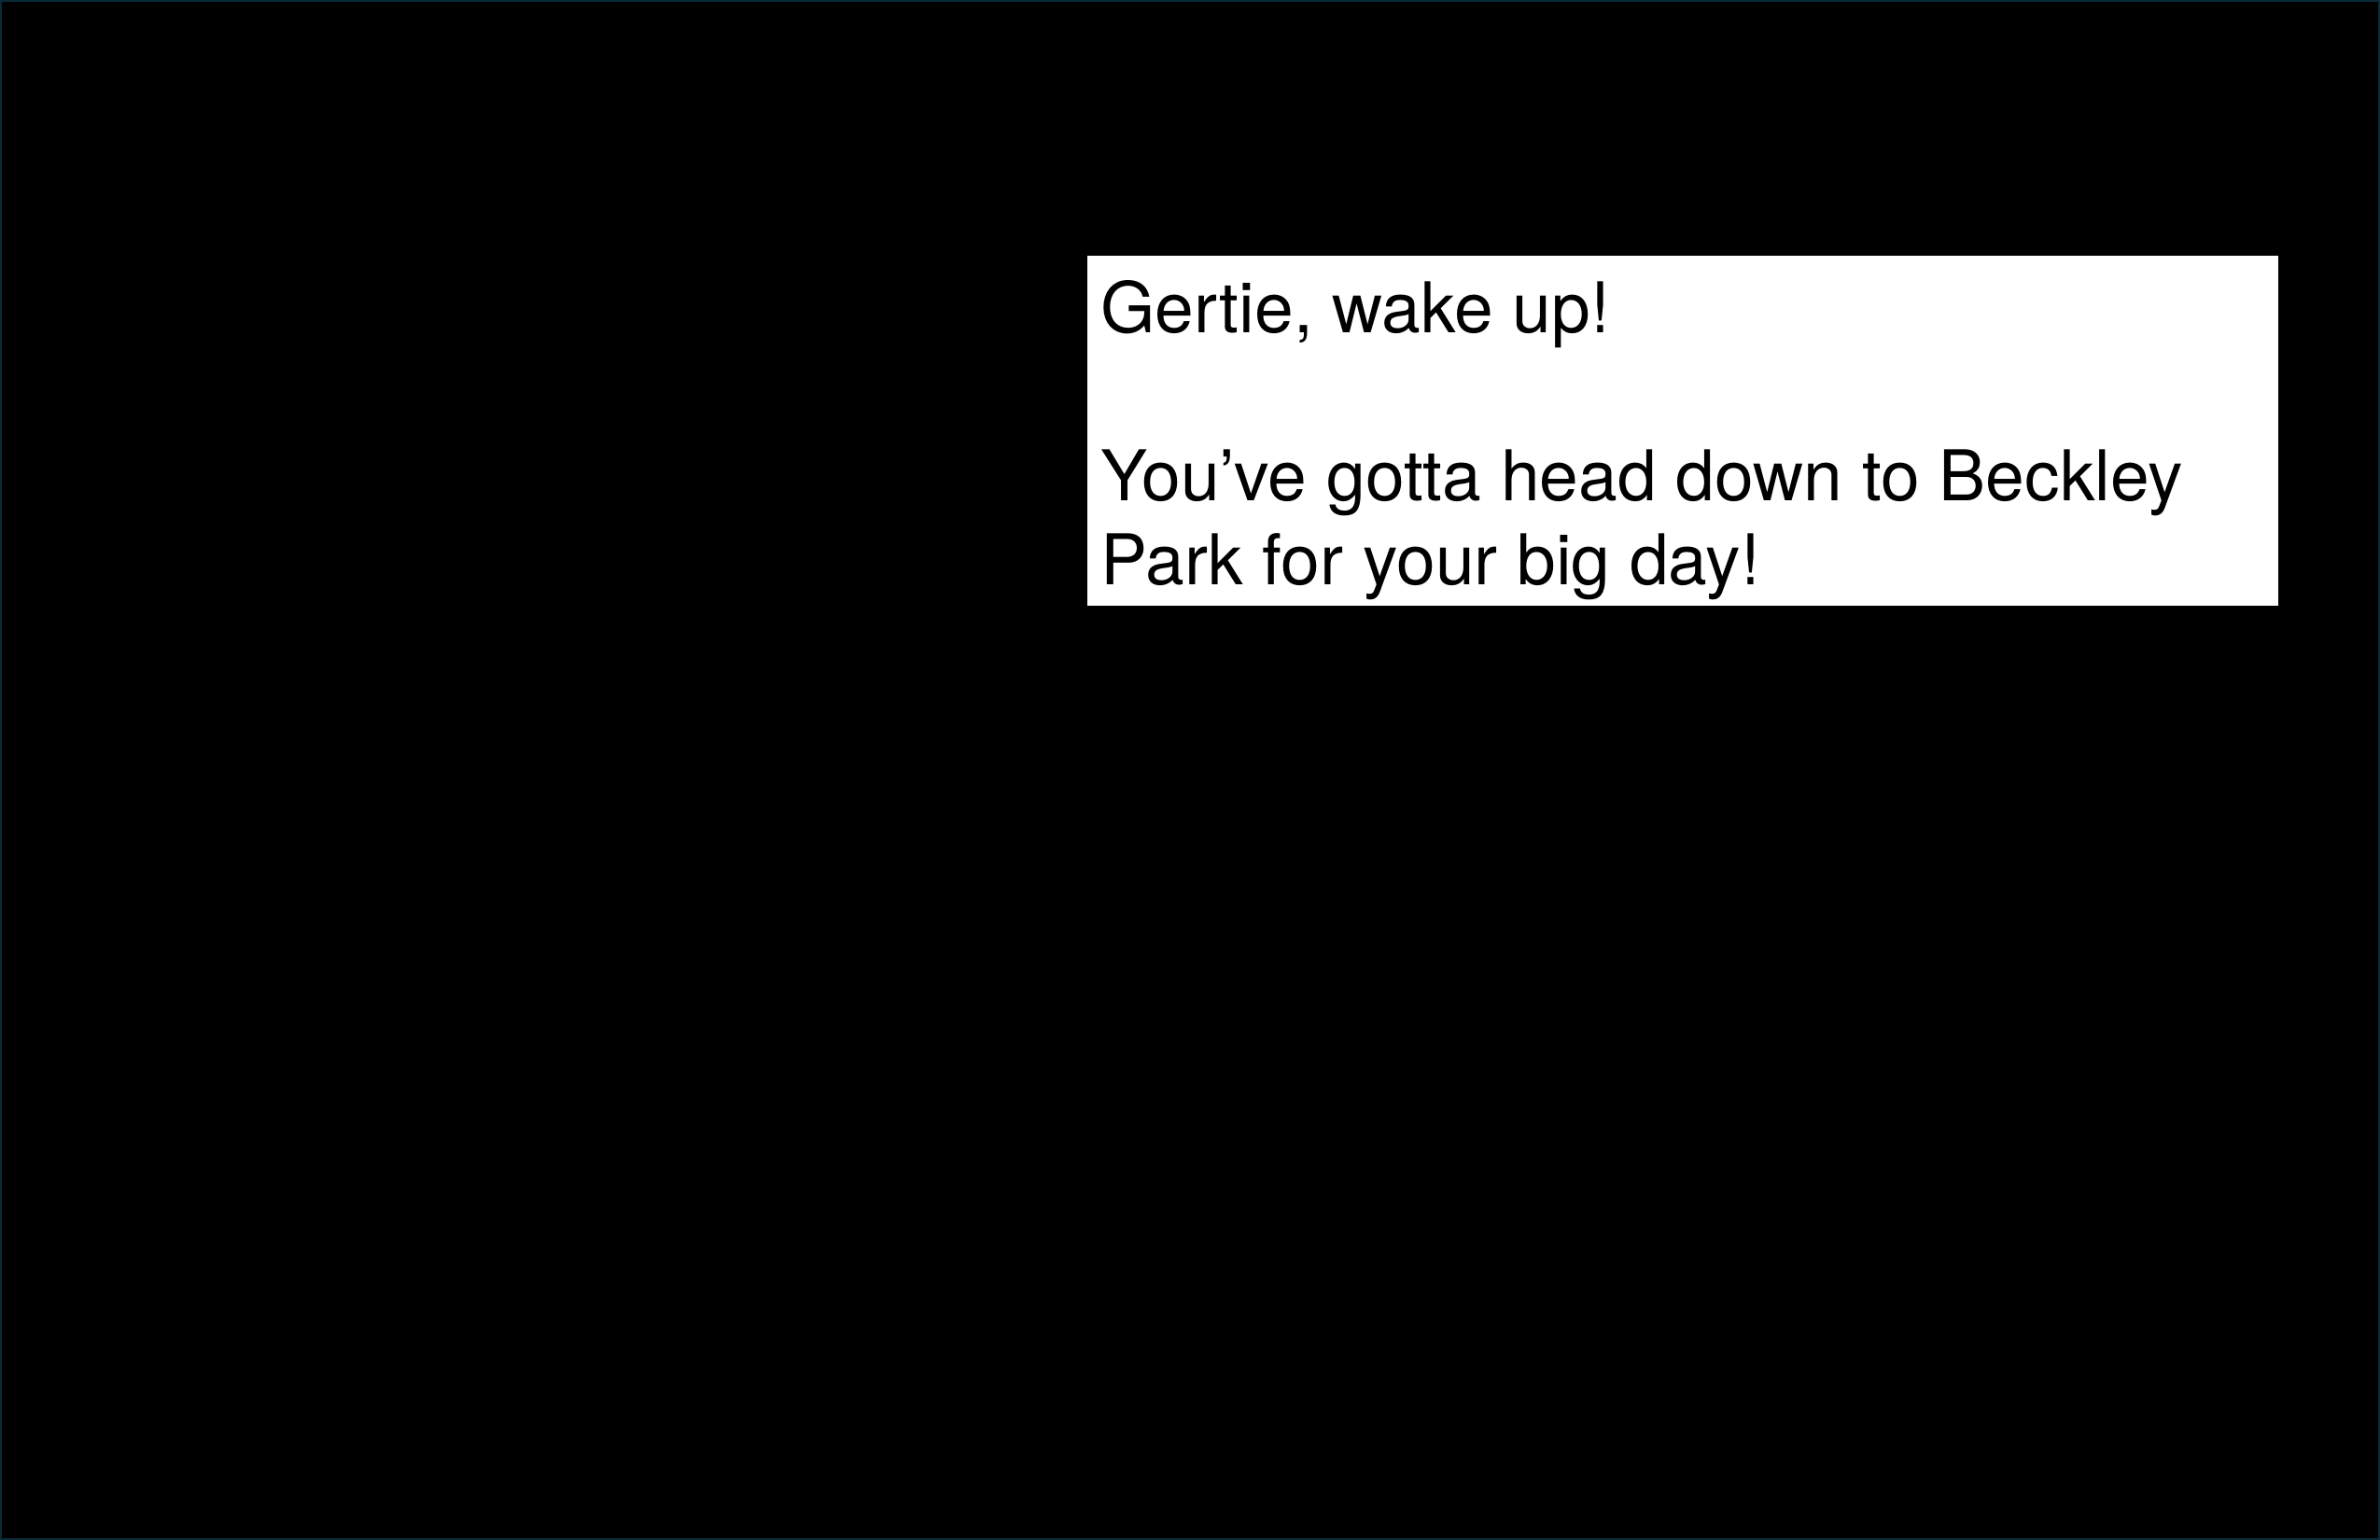

Gertie, wake up!

You’ve gotta head down to Beckley Park for your big day!